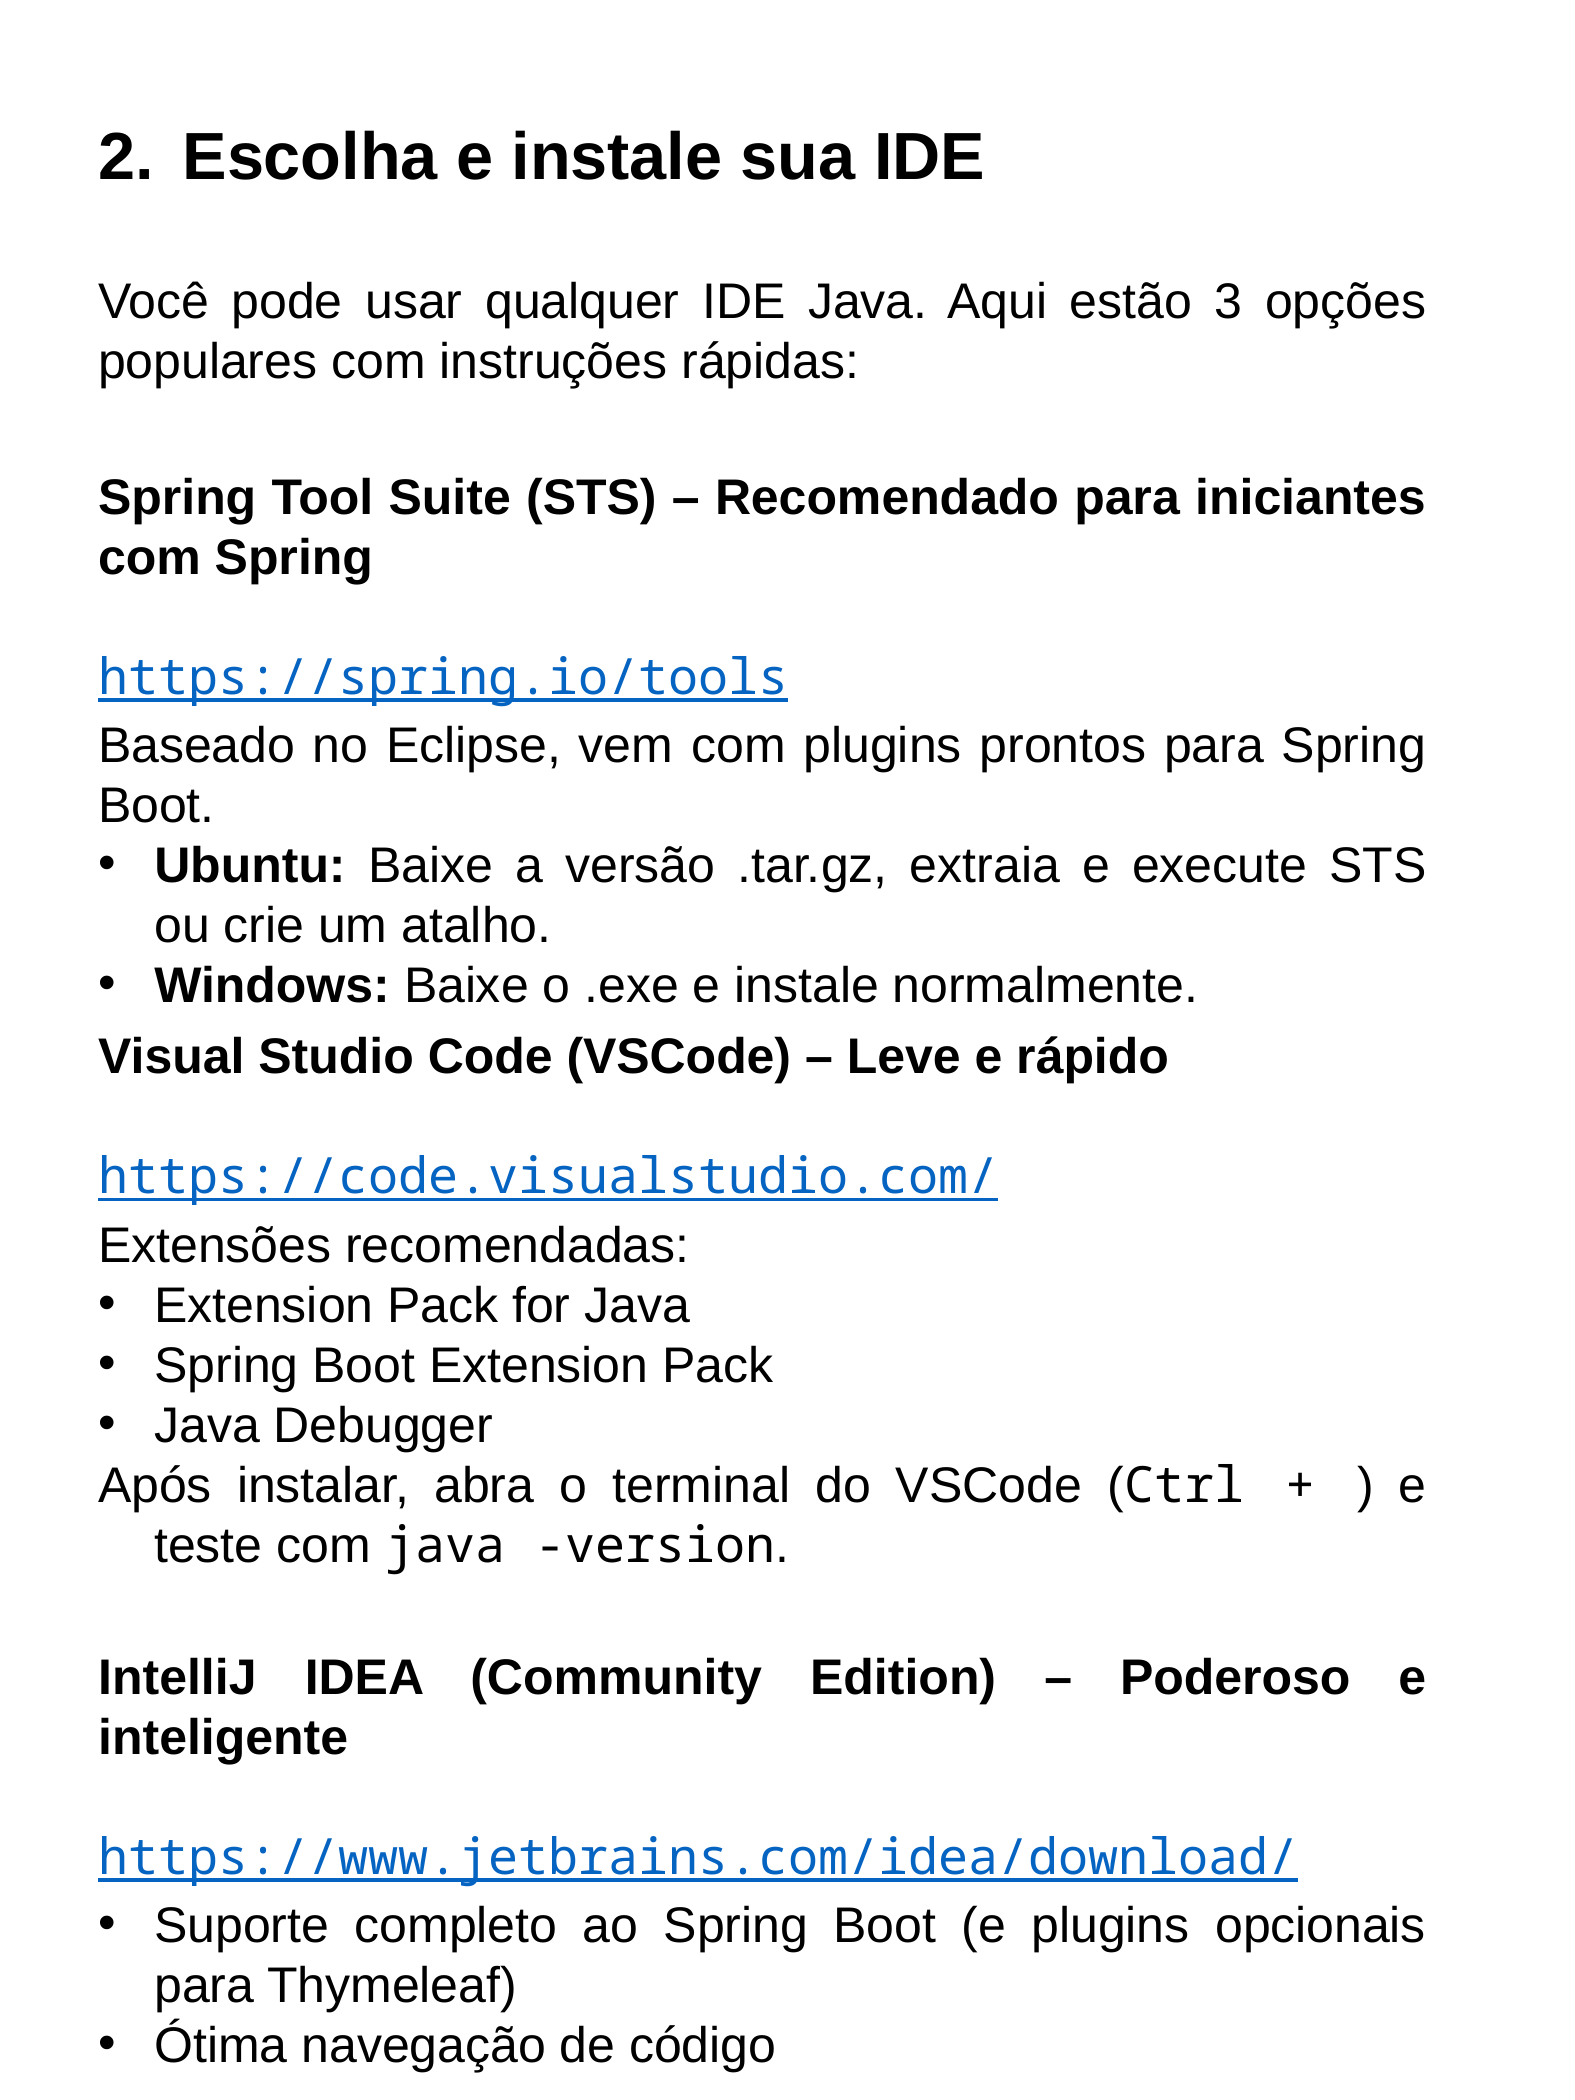

Escolha e instale sua IDE
Você pode usar qualquer IDE Java. Aqui estão 3 opções populares com instruções rápidas:
Spring Tool Suite (STS) – Recomendado para iniciantes com Spring

https://spring.io/tools
Baseado no Eclipse, vem com plugins prontos para Spring Boot.
Ubuntu: Baixe a versão .tar.gz, extraia e execute STS ou crie um atalho.
Windows: Baixe o .exe e instale normalmente.
Visual Studio Code (VSCode) – Leve e rápido

https://code.visualstudio.com/
Extensões recomendadas:
Extension Pack for Java
Spring Boot Extension Pack
Java Debugger
Após instalar, abra o terminal do VSCode (Ctrl + ) e teste com java -version.
IntelliJ IDEA (Community Edition) – Poderoso e inteligente

https://www.jetbrains.com/idea/download/
Suporte completo ao Spring Boot (e plugins opcionais para Thymeleaf)
Ótima navegação de código